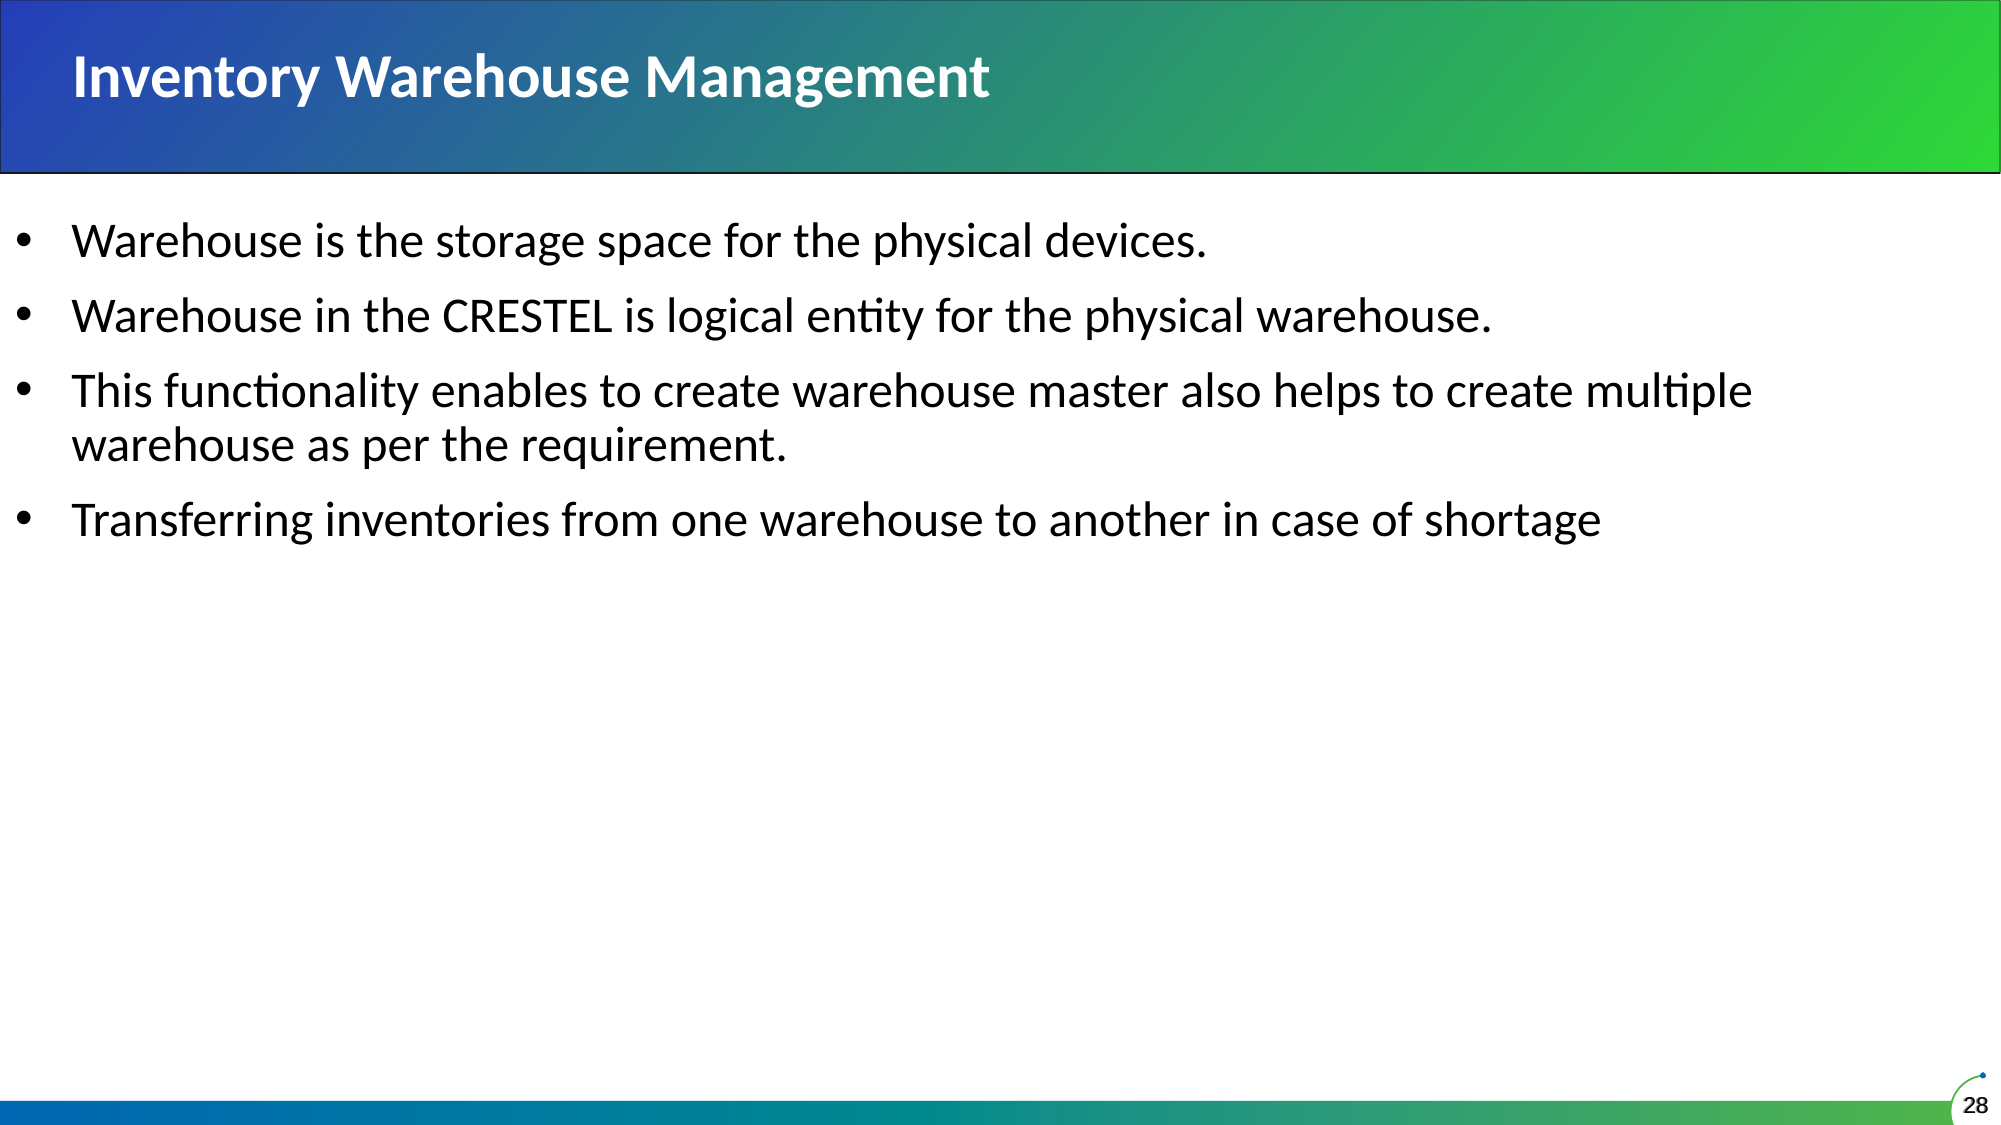

# Inventory Warehouse Management
Warehouse is the storage space for the physical devices.
Warehouse in the CRESTEL is logical entity for the physical warehouse.
This functionality enables to create warehouse master also helps to create multiple warehouse as per the requirement.
Transferring inventories from one warehouse to another in case of shortage